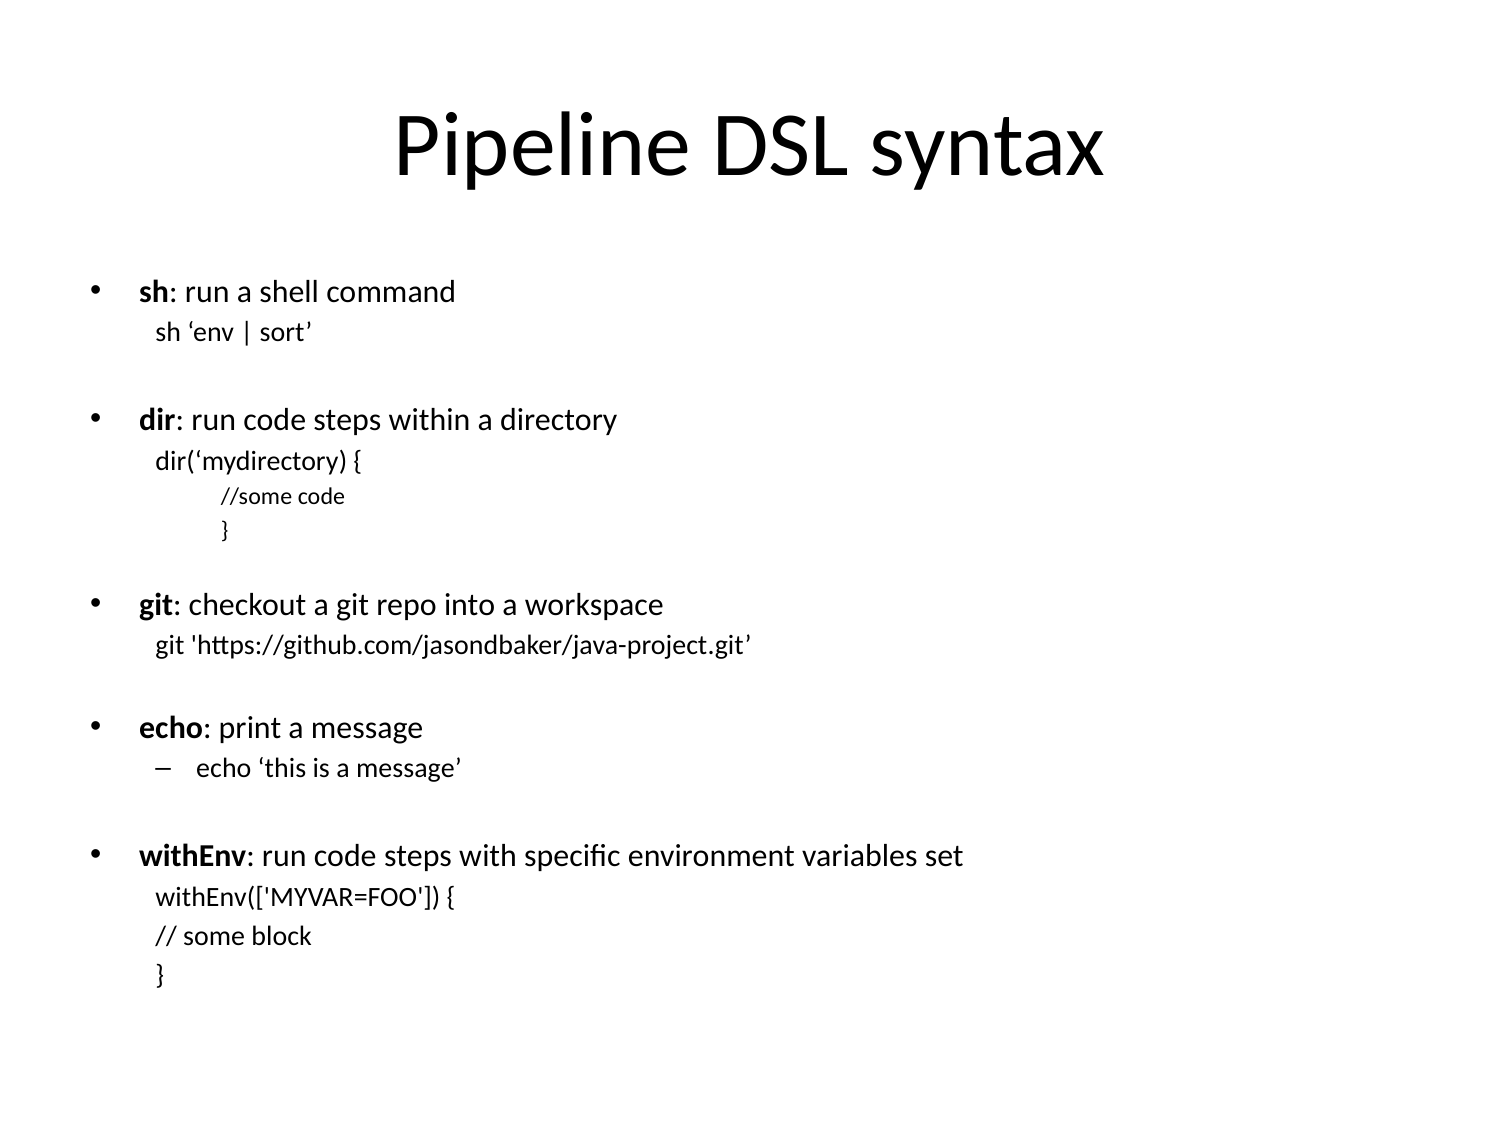

# Pipeline DSL syntax
sh: run a shell command
	sh ‘env | sort’

dir: run code steps within a directory
	dir(‘mydirectory) {
	//some code
}

git: checkout a git repo into a workspace
	git 'https://github.com/jasondbaker/java-project.git’

echo: print a message
echo ‘this is a message’

withEnv: run code steps with specific environment variables set
	withEnv(['MYVAR=FOO']) {
		// some block
	}